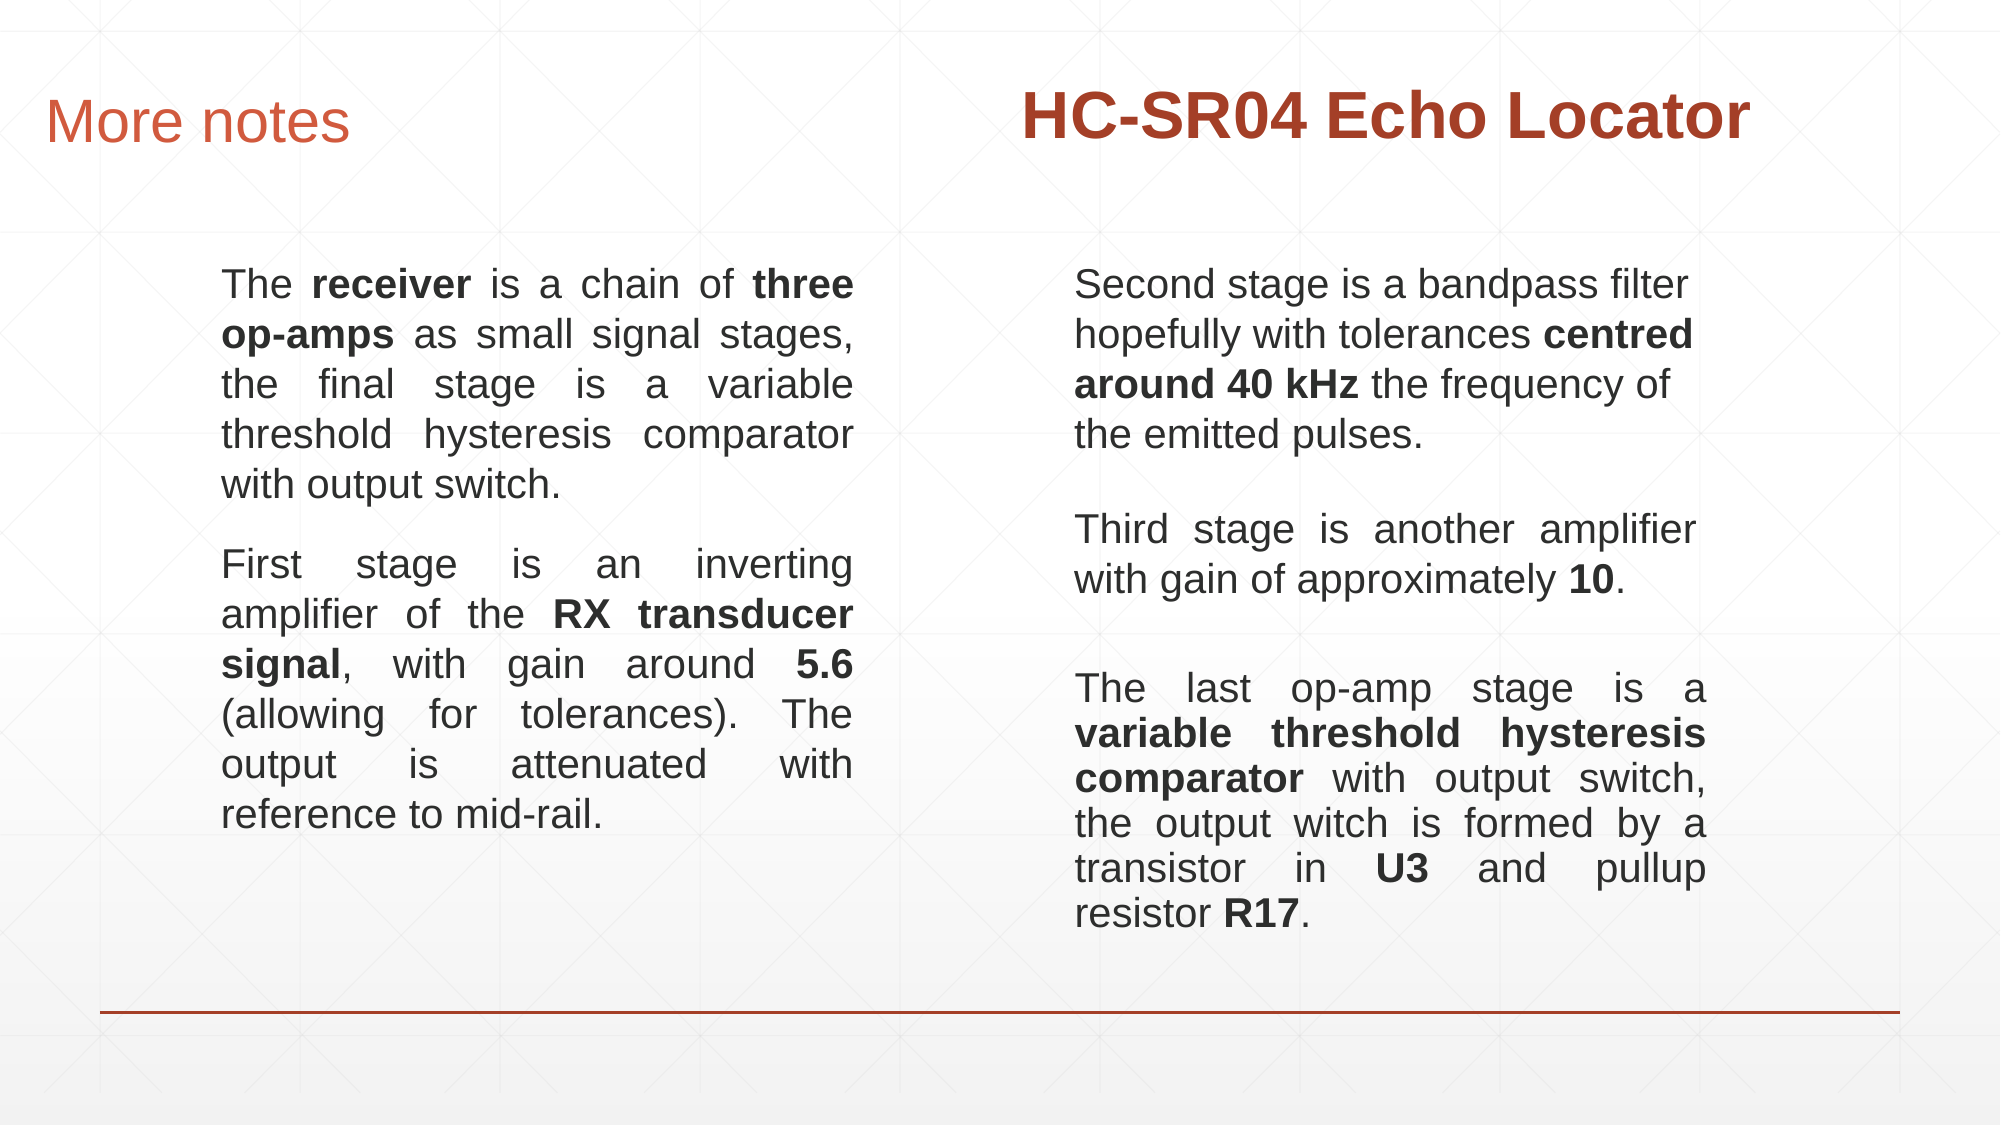

HC-SR04 Echo Locator
More notes
The receiver is a chain of three op-amps as small signal stages, the final stage is a variable threshold hysteresis comparator with output switch.
Second stage is a bandpass filter hopefully with tolerances centred around 40 kHz the frequency of the emitted pulses.
Third stage is another amplifier with gain of approximately 10.
First stage is an inverting amplifier of the RX transducer signal, with gain around 5.6 (allowing for tolerances). The output is attenuated with reference to mid-rail.
The last op-amp stage is a variable threshold hysteresis comparator with output switch, the output witch is formed by a transistor in U3 and pullup resistor R17.